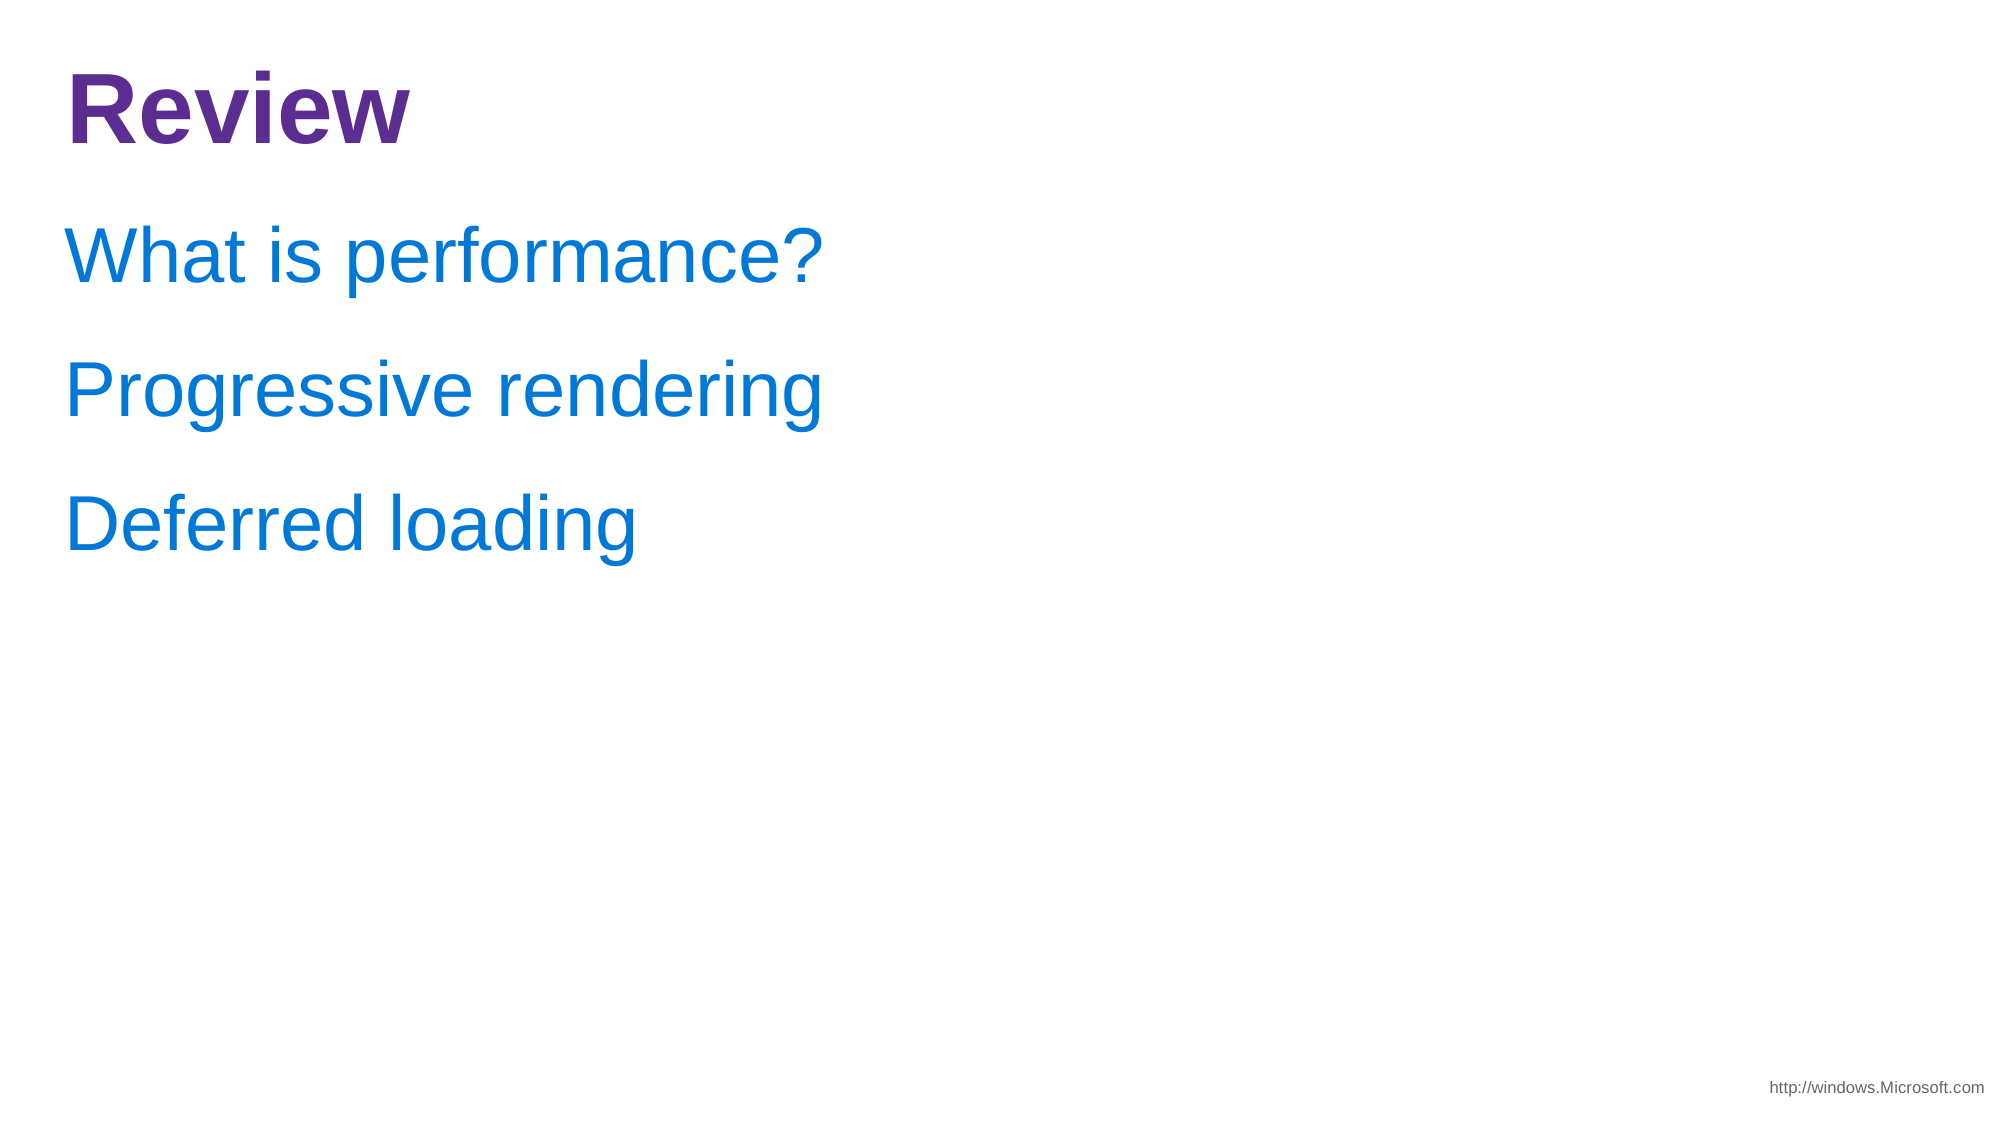

What is performance?
Progressive rendering
Deferred loading